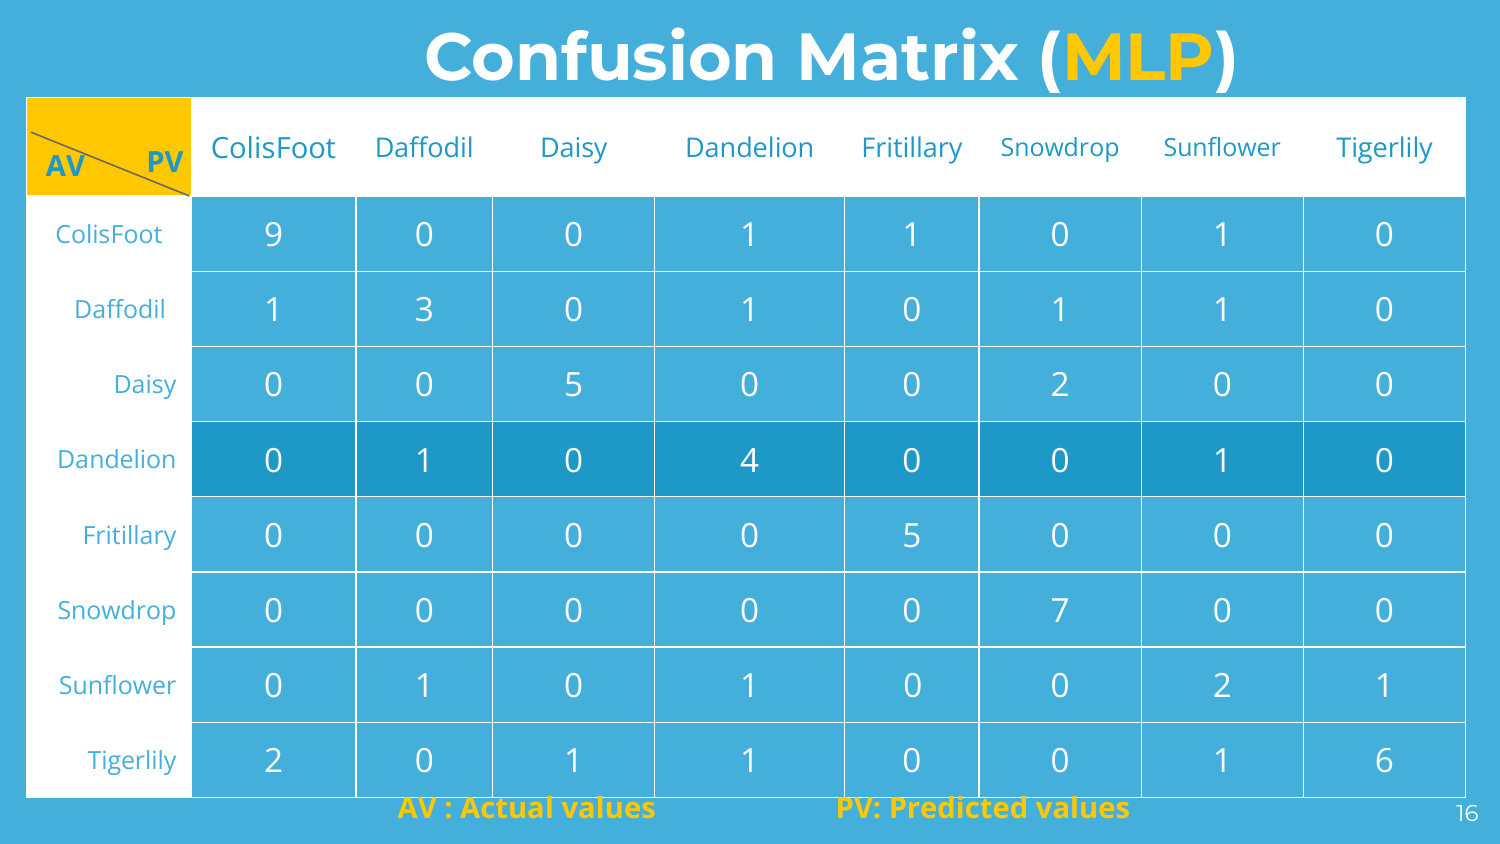

Confusion Matrix (MLP)
|  | ColisFoot | Daffodil | Daisy | Dandelion | Fritillary | Snowdrop | Sunflower | Tigerlily |
| --- | --- | --- | --- | --- | --- | --- | --- | --- |
| ColisFoot | 9 | 0 | 0 | 1 | 1 | 0 | 1 | 0 |
| Daffodil | 1 | 3 | 0 | 1 | 0 | 1 | 1 | 0 |
| Daisy | 0 | 0 | 5 | 0 | 0 | 2 | 0 | 0 |
| Dandelion | 0 | 1 | 0 | 4 | 0 | 0 | 1 | 0 |
| Fritillary | 0 | 0 | 0 | 0 | 5 | 0 | 0 | 0 |
| Snowdrop | 0 | 0 | 0 | 0 | 0 | 7 | 0 | 0 |
| Sunflower | 0 | 1 | 0 | 1 | 0 | 0 | 2 | 1 |
| Tigerlily | 2 | 0 | 1 | 1 | 0 | 0 | 1 | 6 |
PV
AV
                        AV : Actual values                        PV: Predicted values
16